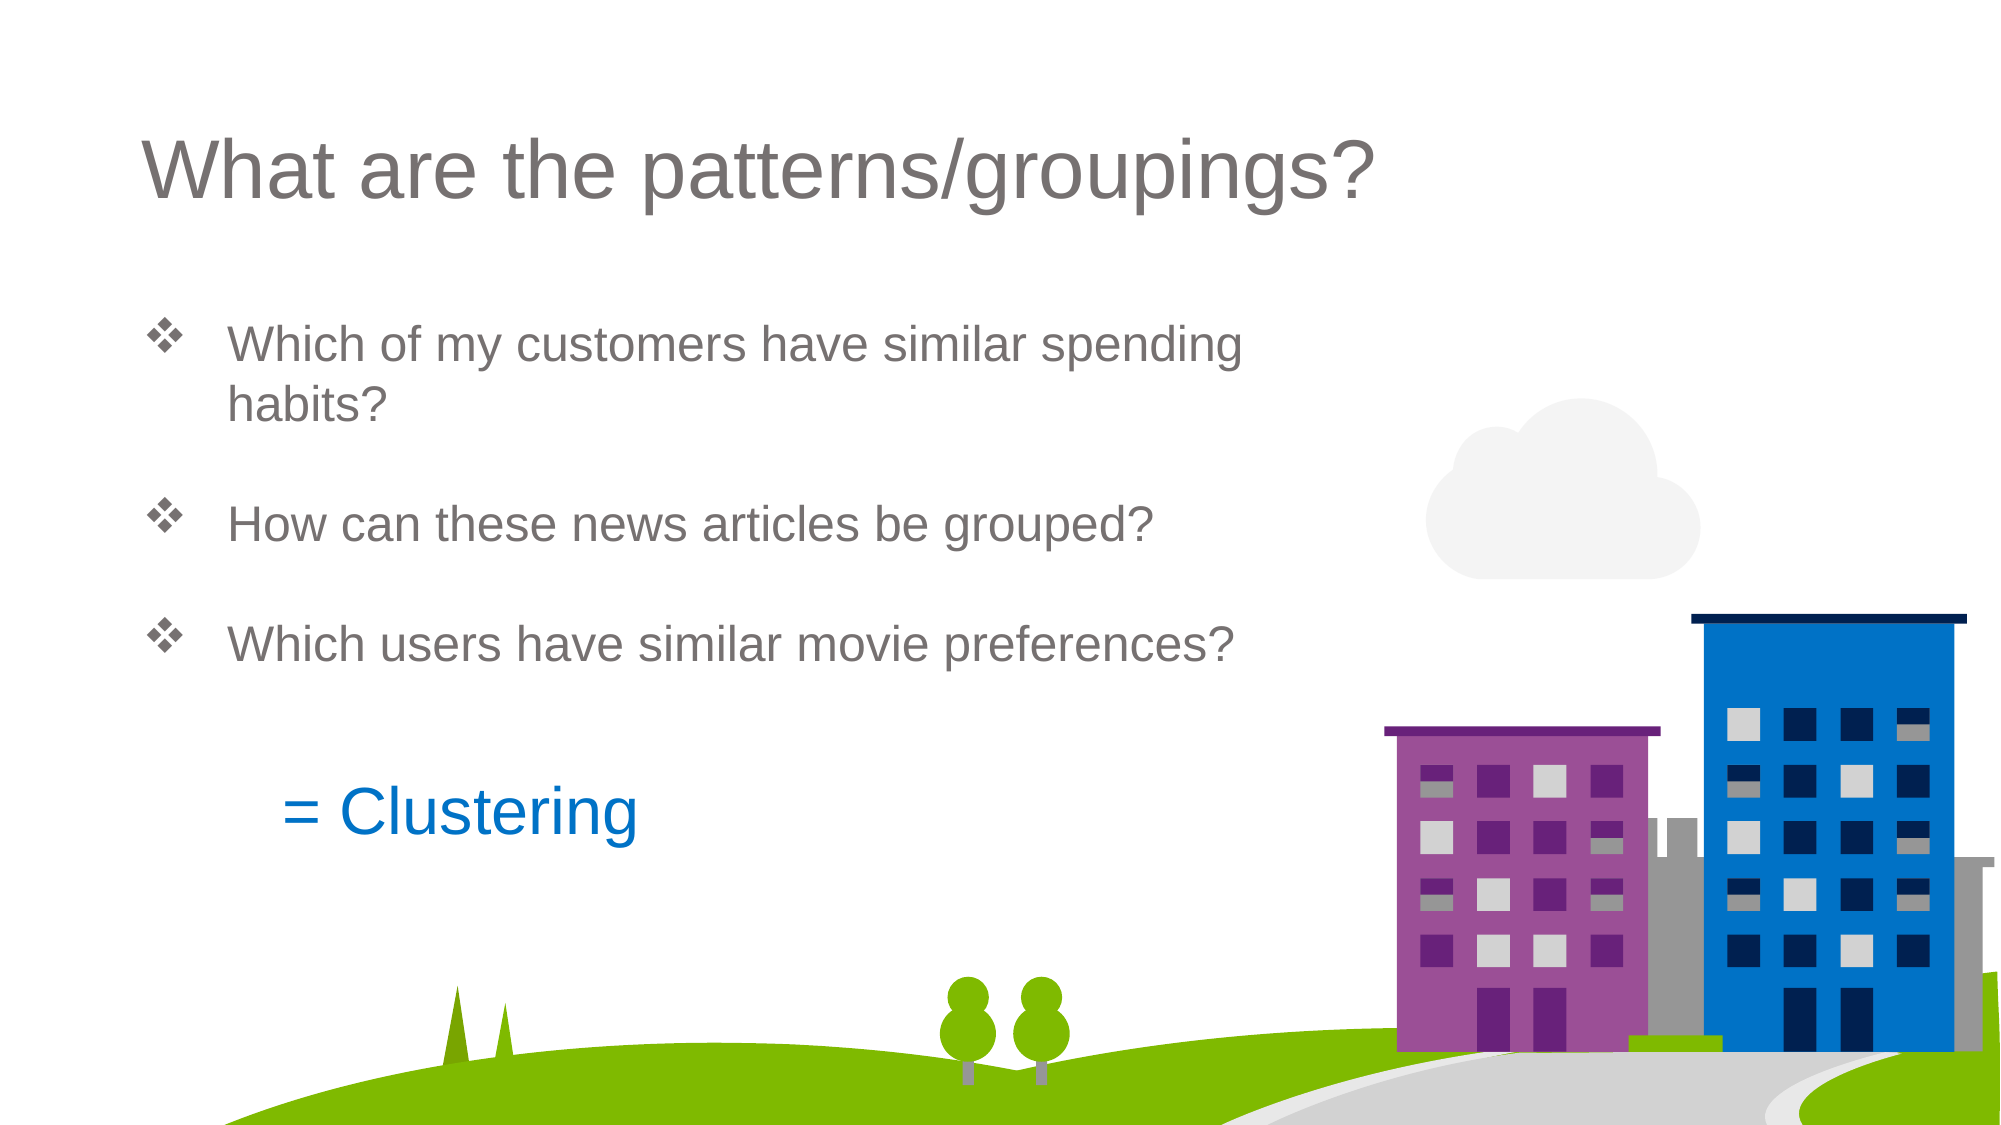

What are the patterns/groupings?
Which of my customers have similar spending habits?

How can these news articles be grouped?

Which users have similar movie preferences?

= Clustering